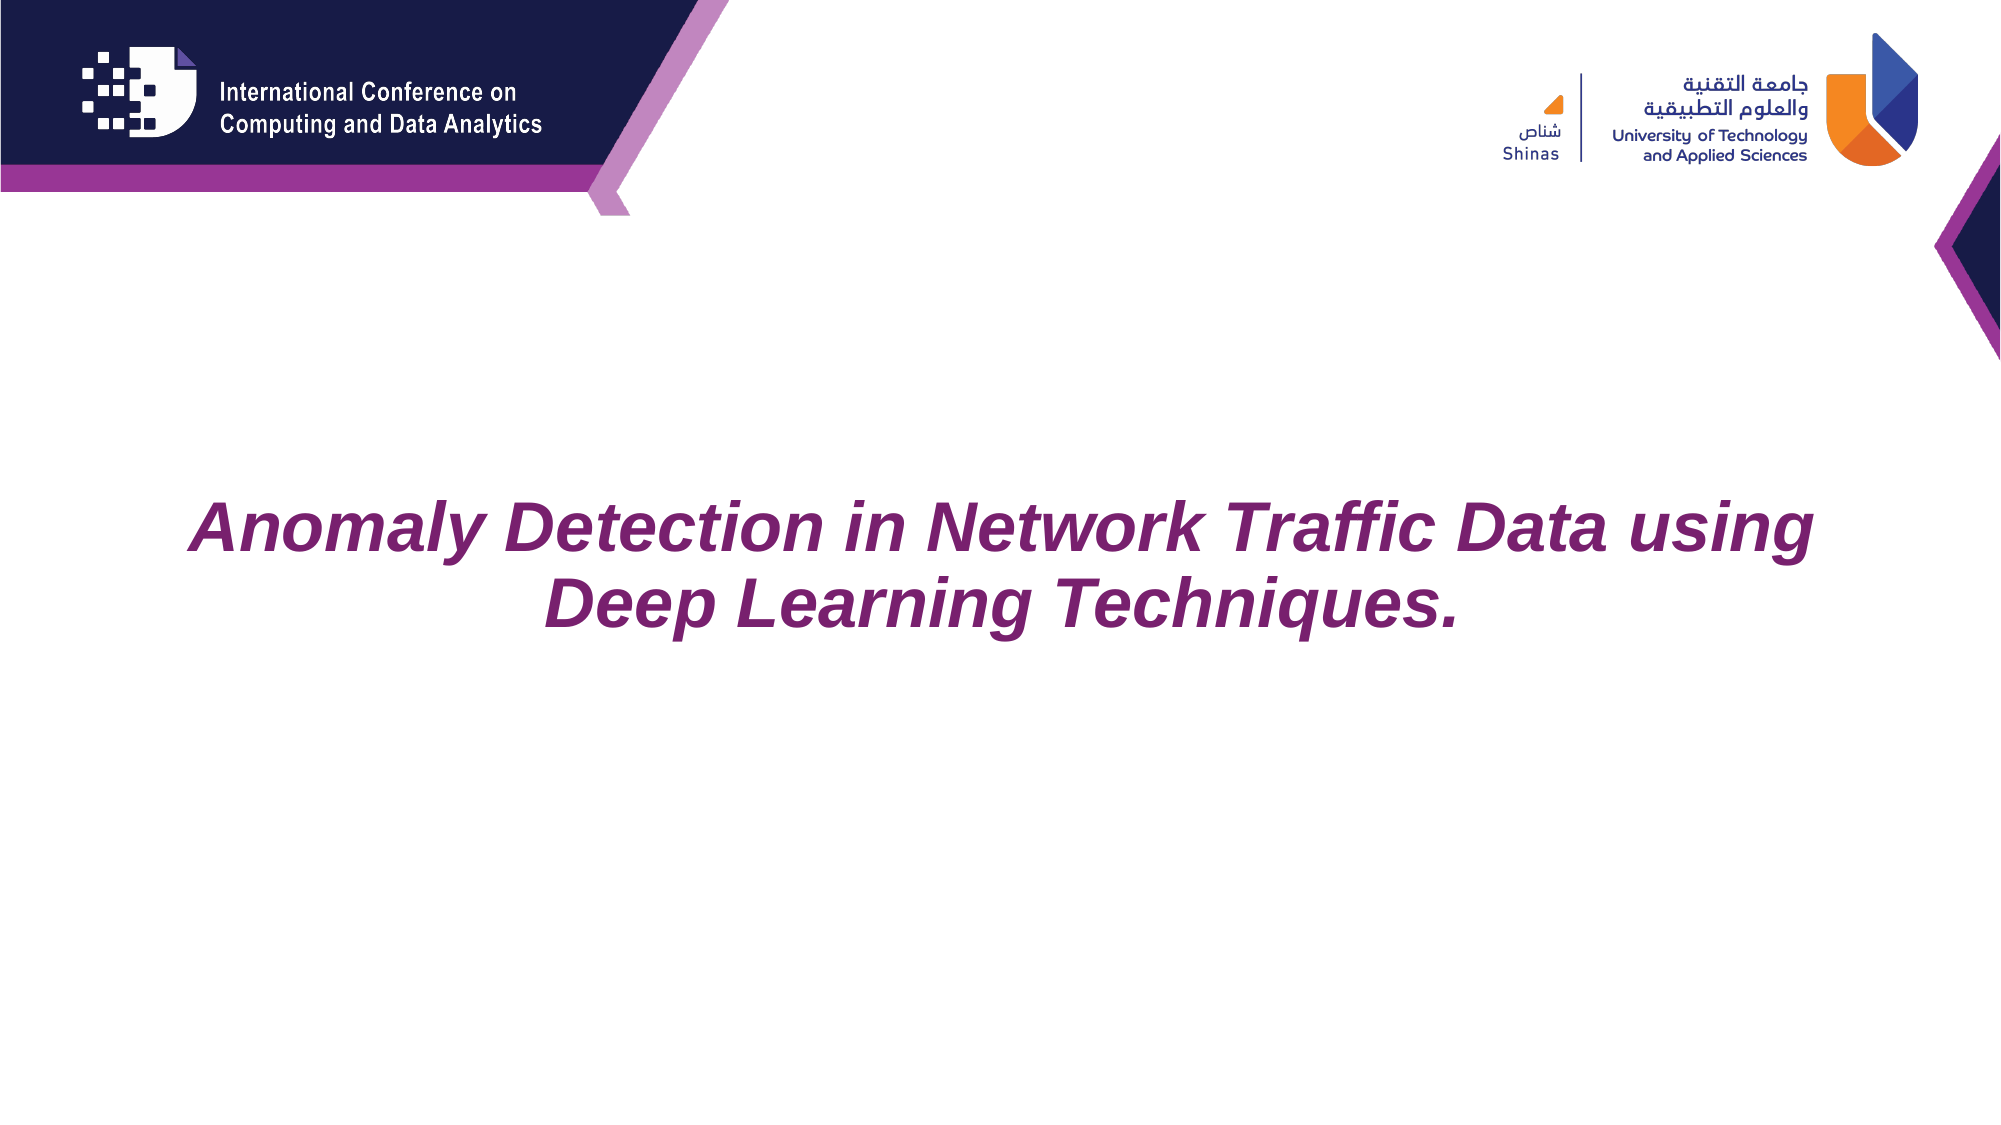

# Anomaly Detection in Network Traffic Data using Deep Learning Techniques.